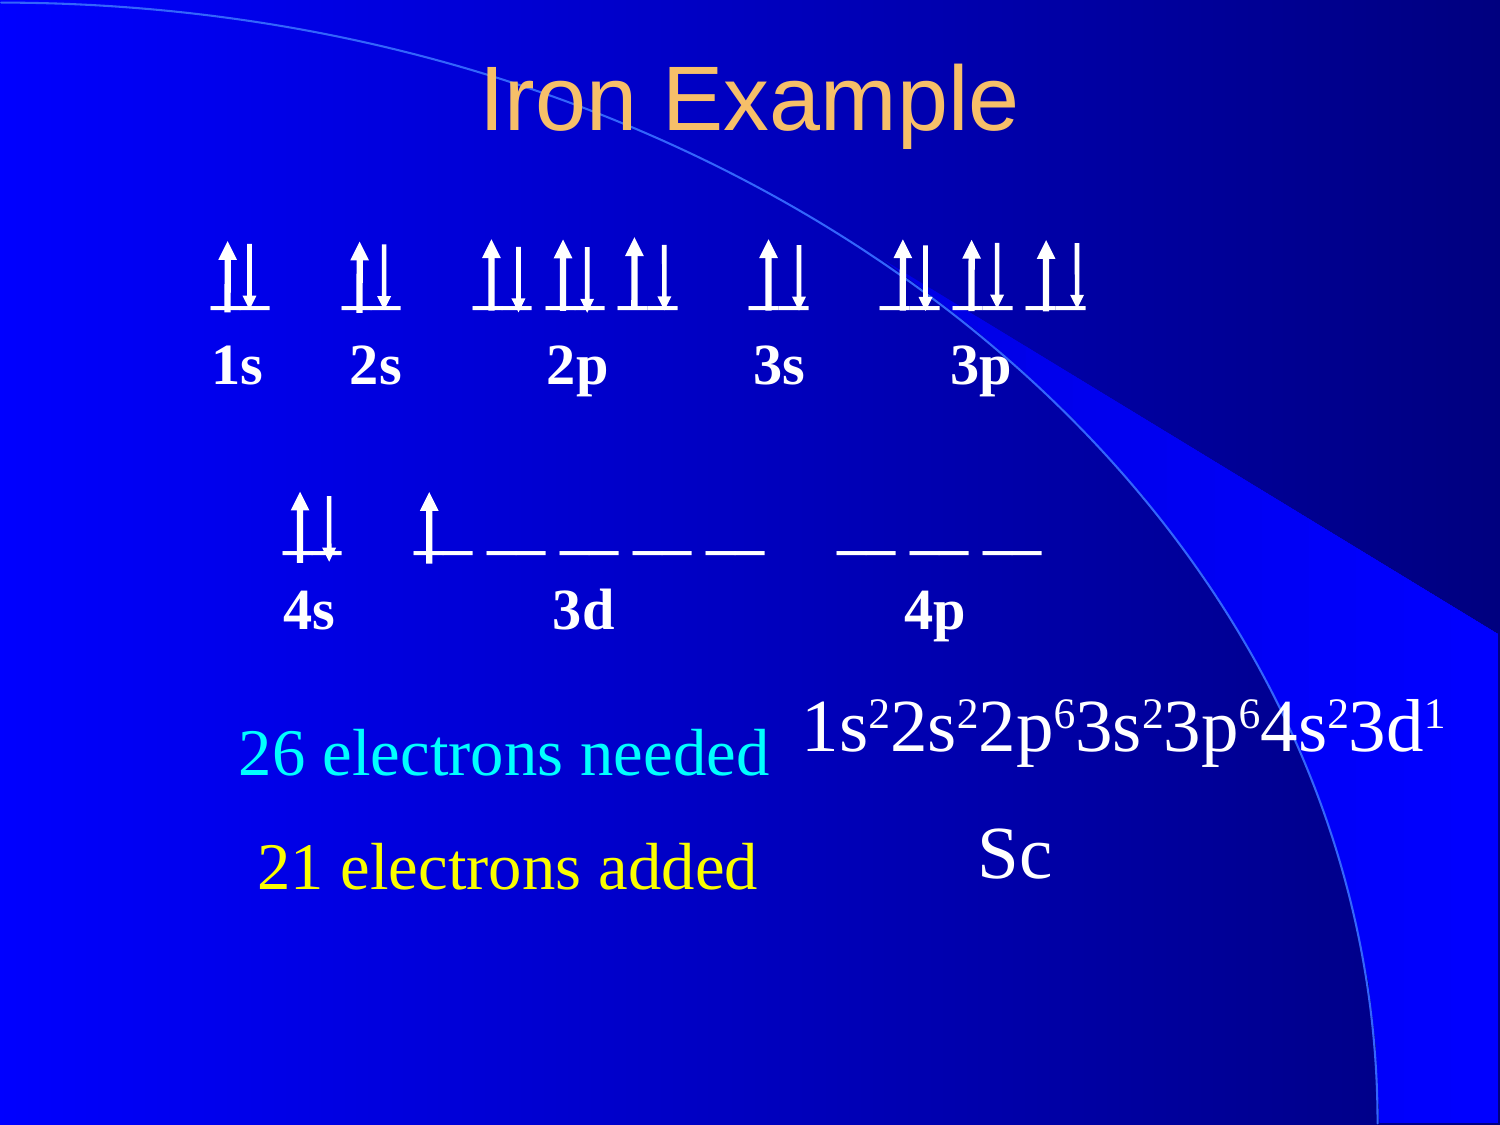

Iron Example
__     __     __ __ __     __     __ __ __
1s      2s          2p          3s          3p

     __     __ __ __ __ __     __ __ __
     4s               3d                    4p

1s22s22p63s23p64s23d1
                Sc
26 electrons needed
           21 electrons added